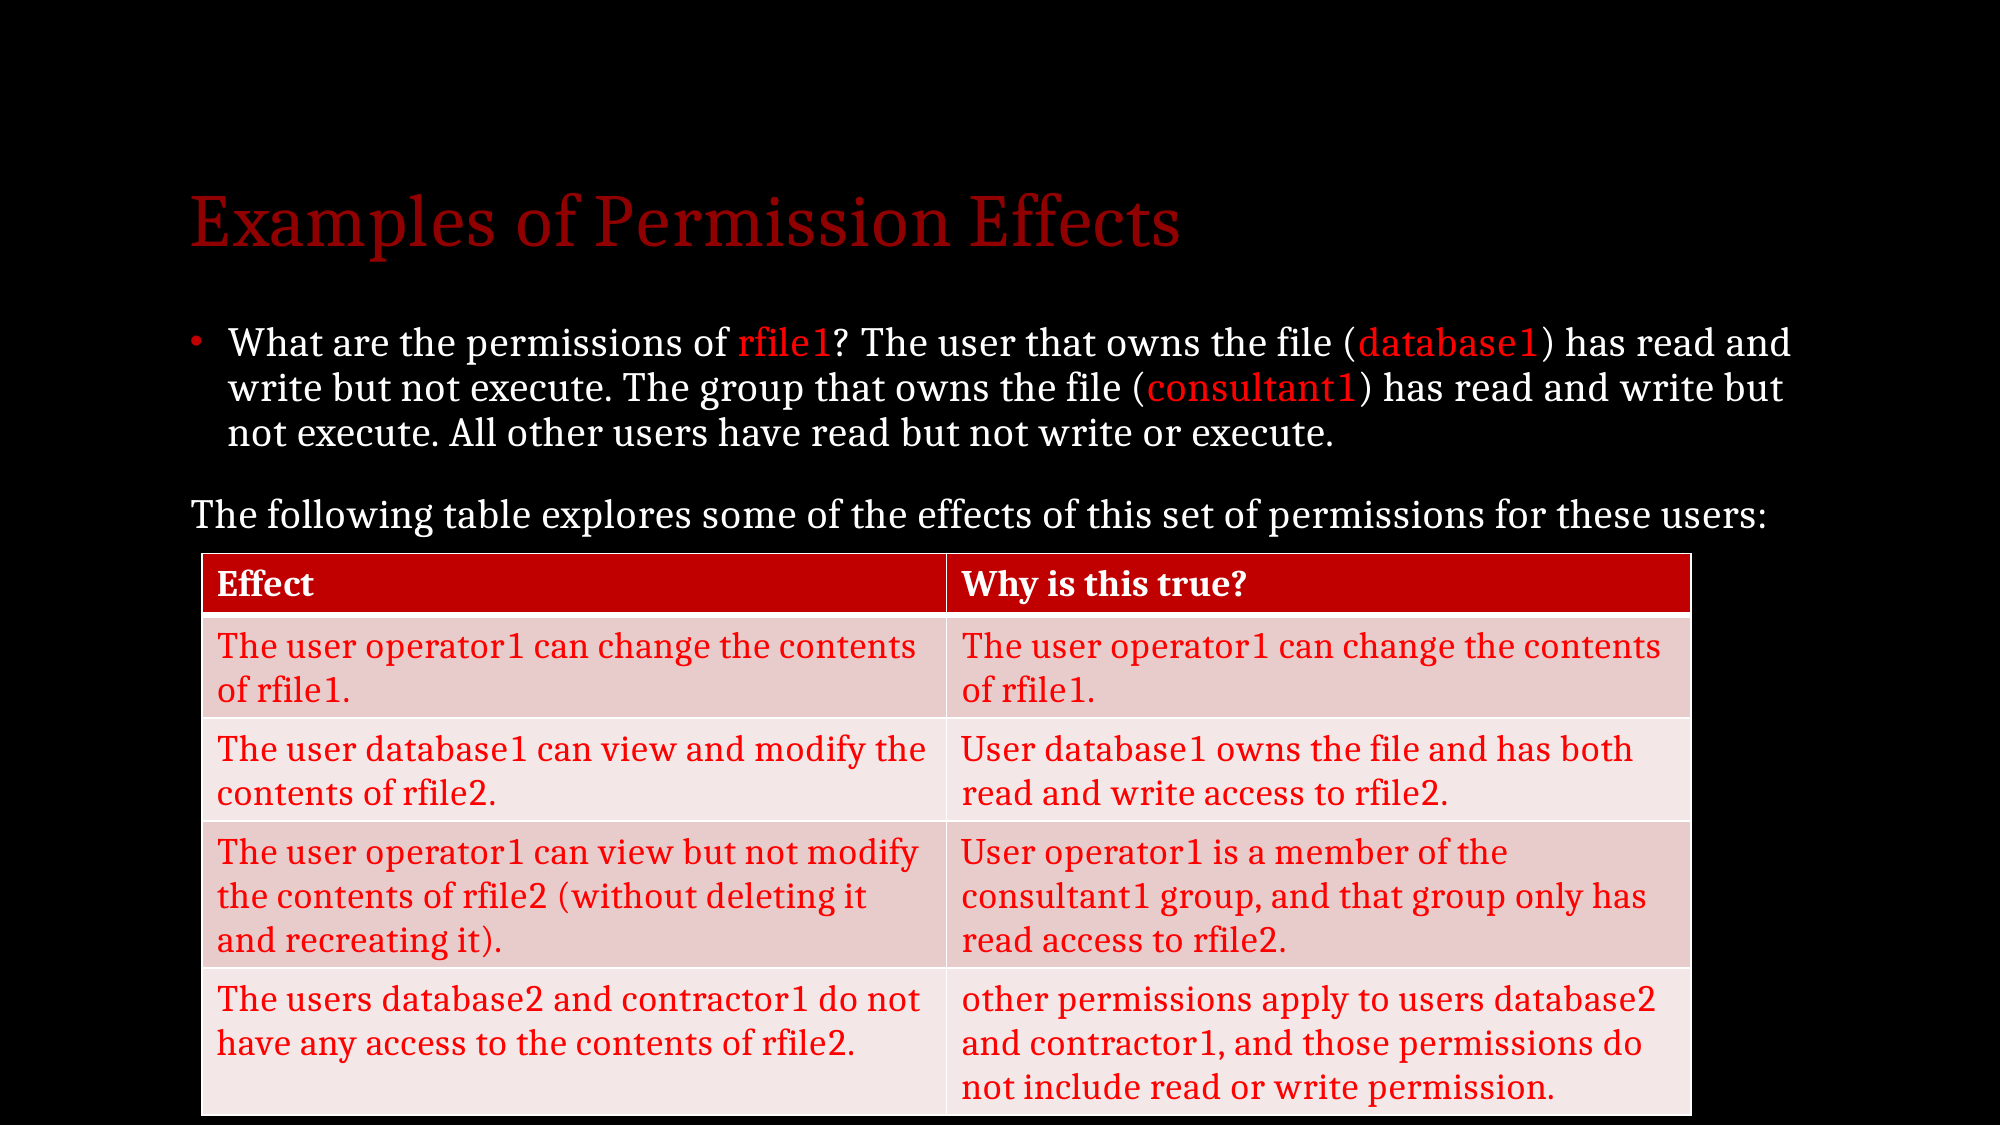

# Examples of Permission Effects
What are the permissions of rfile1? The user that owns the file (database1) has read and write but not execute. The group that owns the file (consultant1) has read and write but not execute. All other users have read but not write or execute.
The following table explores some of the effects of this set of permissions for these users:

| Effect | Why is this true? |
| --- | --- |
| The user operator1 can change the contents of rfile1. | The user operator1 can change the contents of rfile1. |
| The user database1 can view and modify the contents of rfile2. | User database1 owns the file and has both read and write access to rfile2. |
| The user operator1 can view but not modify the contents of rfile2 (without deleting it and recreating it). | User operator1 is a member of the consultant1 group, and that group only has read access to rfile2. |
| The users database2 and contractor1 do not have any access to the contents of rfile2. | other permissions apply to users database2 and contractor1, and those permissions do not include read or write permission. |